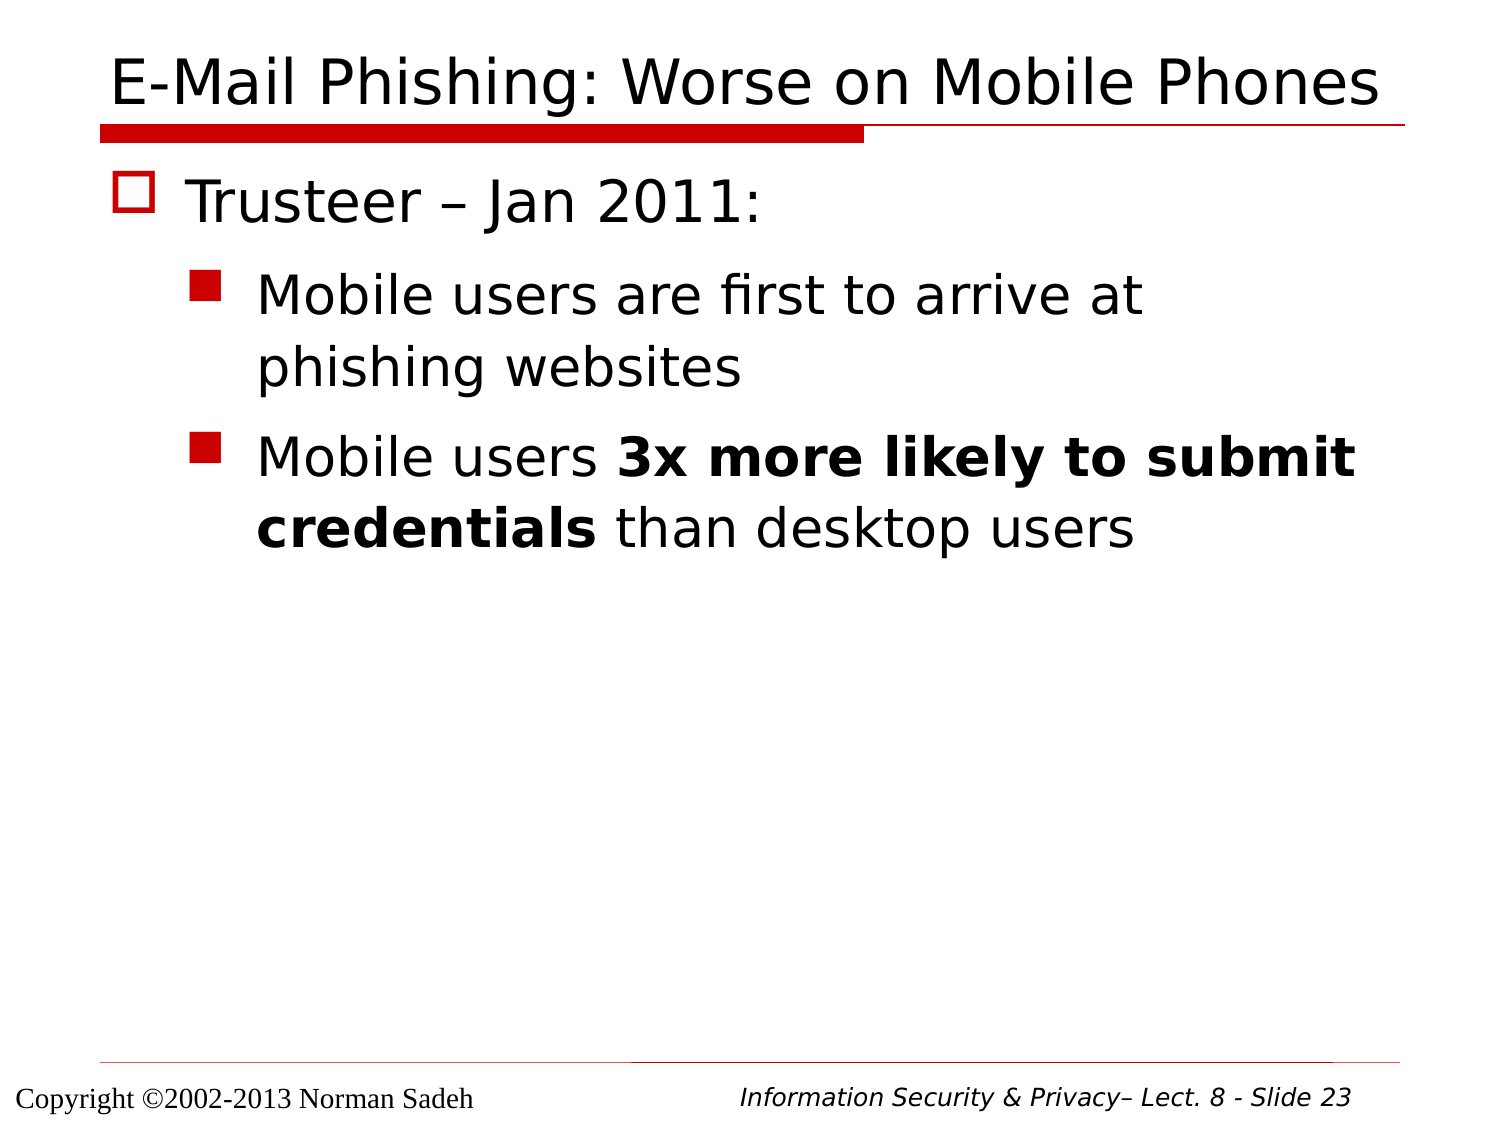

# E-Mail Phishing: Worse on Mobile Phones
Trusteer – Jan 2011:
Mobile users are first to arrive at phishing websites
Mobile users 3x more likely to submit credentials than desktop users